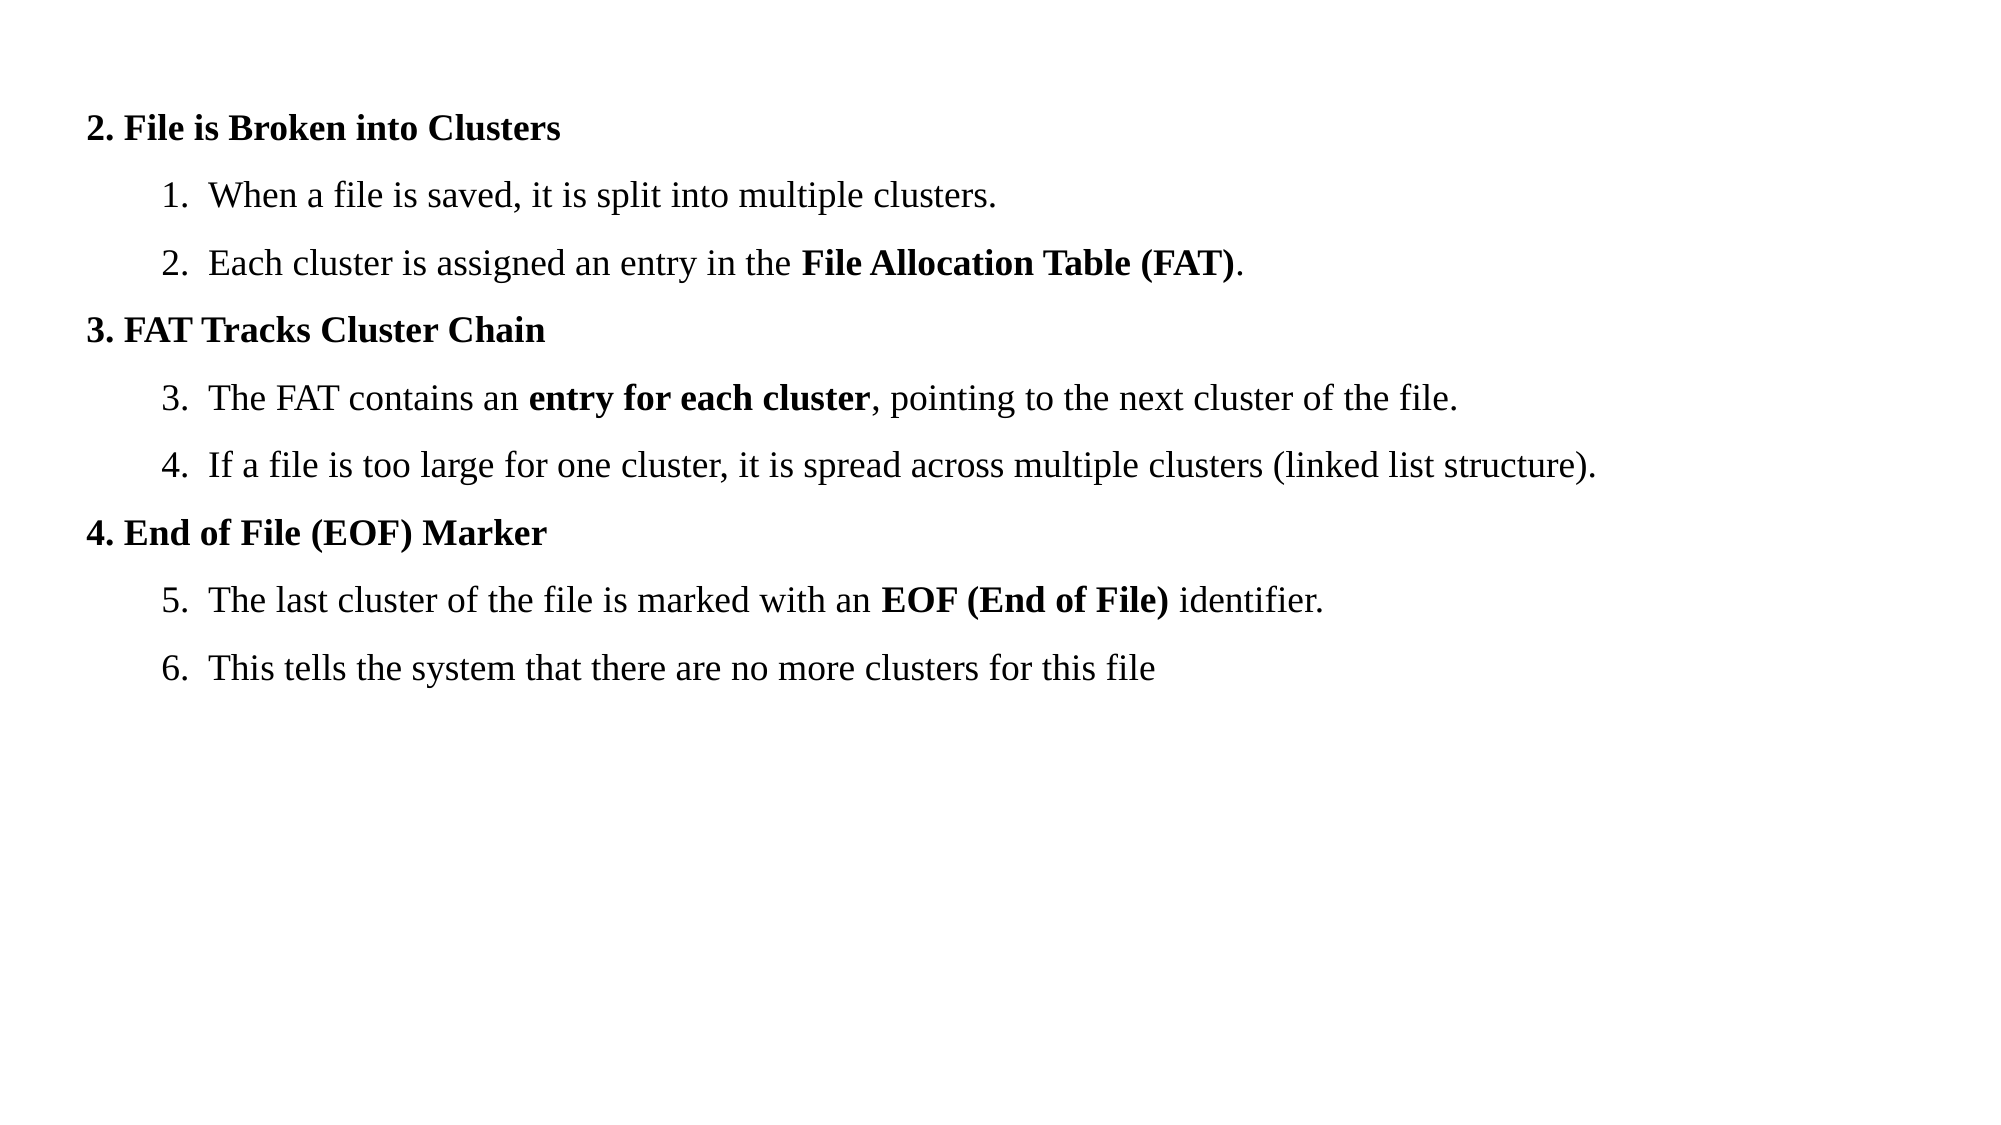

2. File is Broken into Clusters
When a file is saved, it is split into multiple clusters.
Each cluster is assigned an entry in the File Allocation Table (FAT).
3. FAT Tracks Cluster Chain
The FAT contains an entry for each cluster, pointing to the next cluster of the file.
If a file is too large for one cluster, it is spread across multiple clusters (linked list structure).
4. End of File (EOF) Marker
The last cluster of the file is marked with an EOF (End of File) identifier.
This tells the system that there are no more clusters for this file